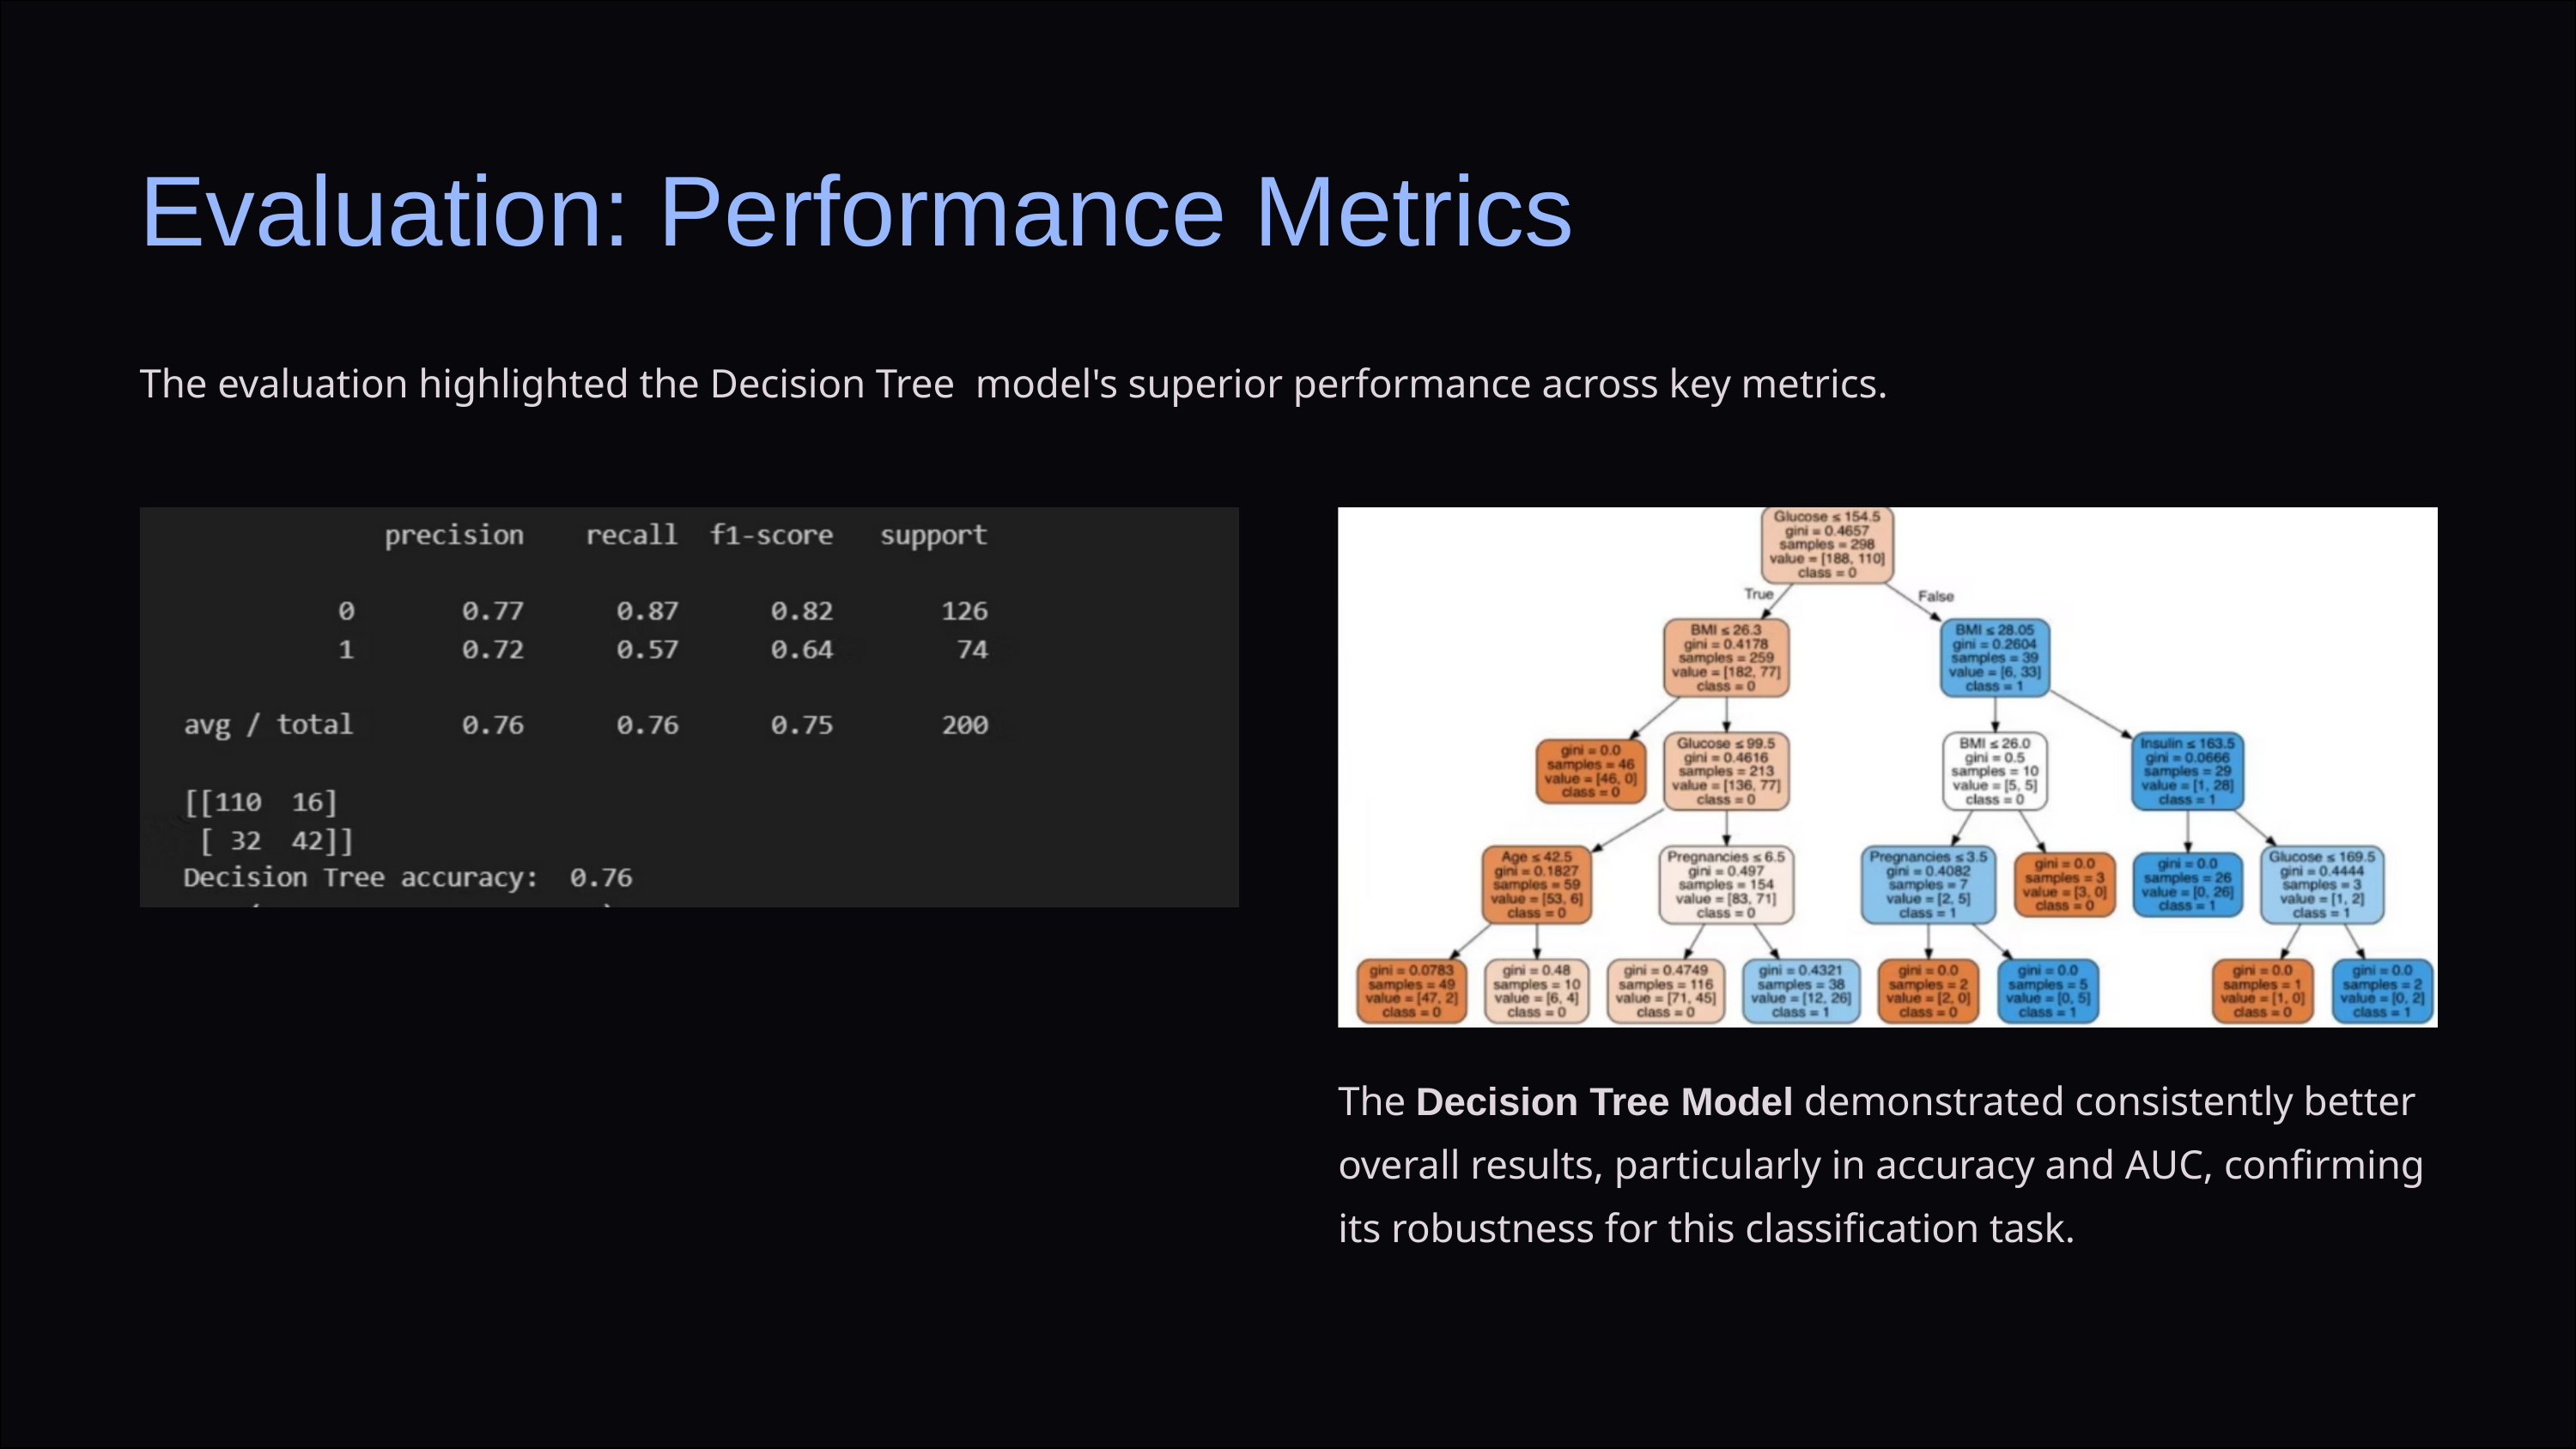

Evaluation: Performance Metrics
The evaluation highlighted the Decision Tree  model's superior performance across key metrics.

The Decision Tree Model demonstrated consistently better overall results, particularly in accuracy and AUC, confirming its robustness for this classification task.